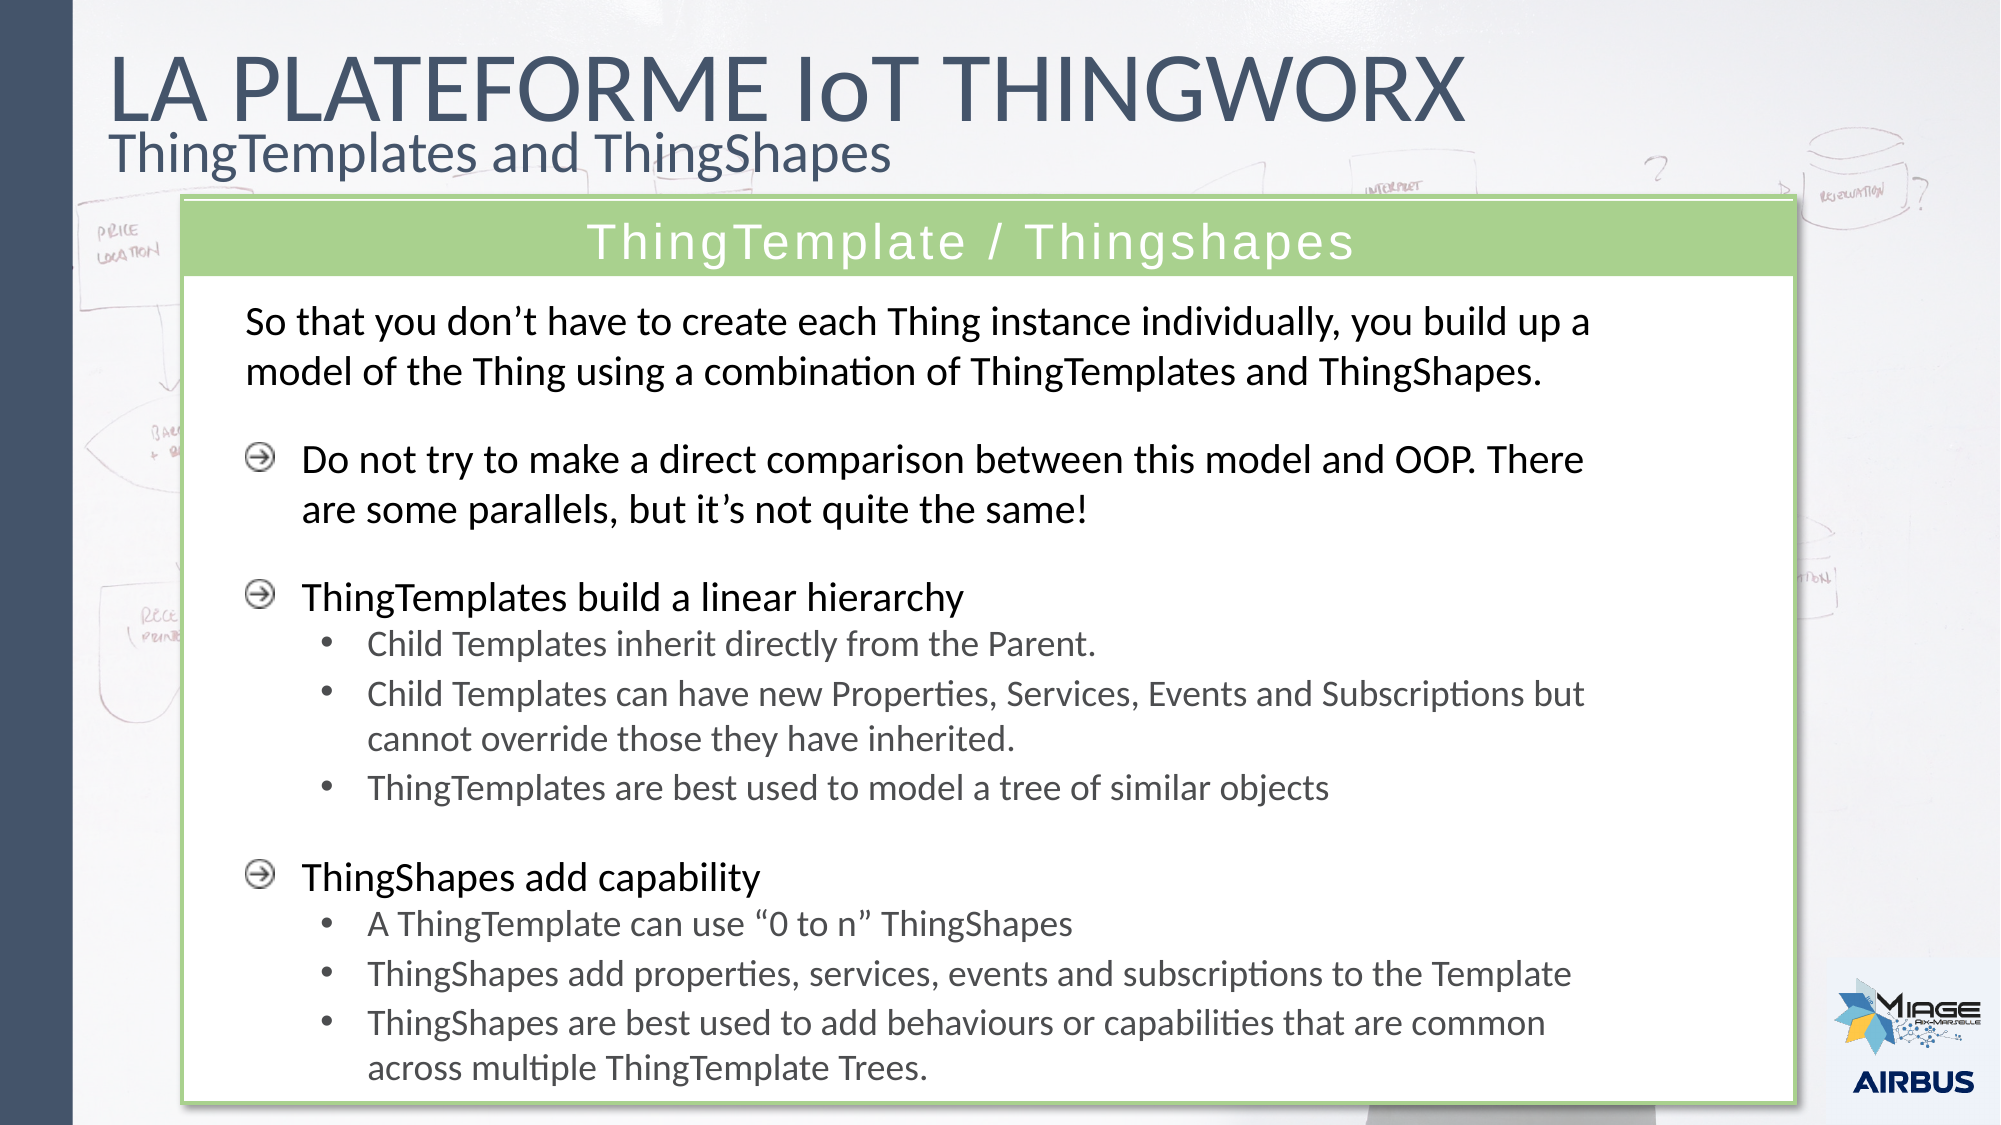

LA PLATEFORME IoT THINGWORX
ThingTemplates and ThingShapes

ThingTemplate / Thingshapes
So that you don’t have to create each Thing instance individually, you build up a model of the Thing using a combination of ThingTemplates and ThingShapes.
Do not try to make a direct comparison between this model and OOP. There are some parallels, but it’s not quite the same!
ThingTemplates build a linear hierarchy
Child Templates inherit directly from the Parent.
Child Templates can have new Properties, Services, Events and Subscriptions but cannot override those they have inherited.
ThingTemplates are best used to model a tree of similar objects
ThingShapes add capability
A ThingTemplate can use “0 to n” ThingShapes
ThingShapes add properties, services, events and subscriptions to the Template
ThingShapes are best used to add behaviours or capabilities that are common across multiple ThingTemplate Trees.